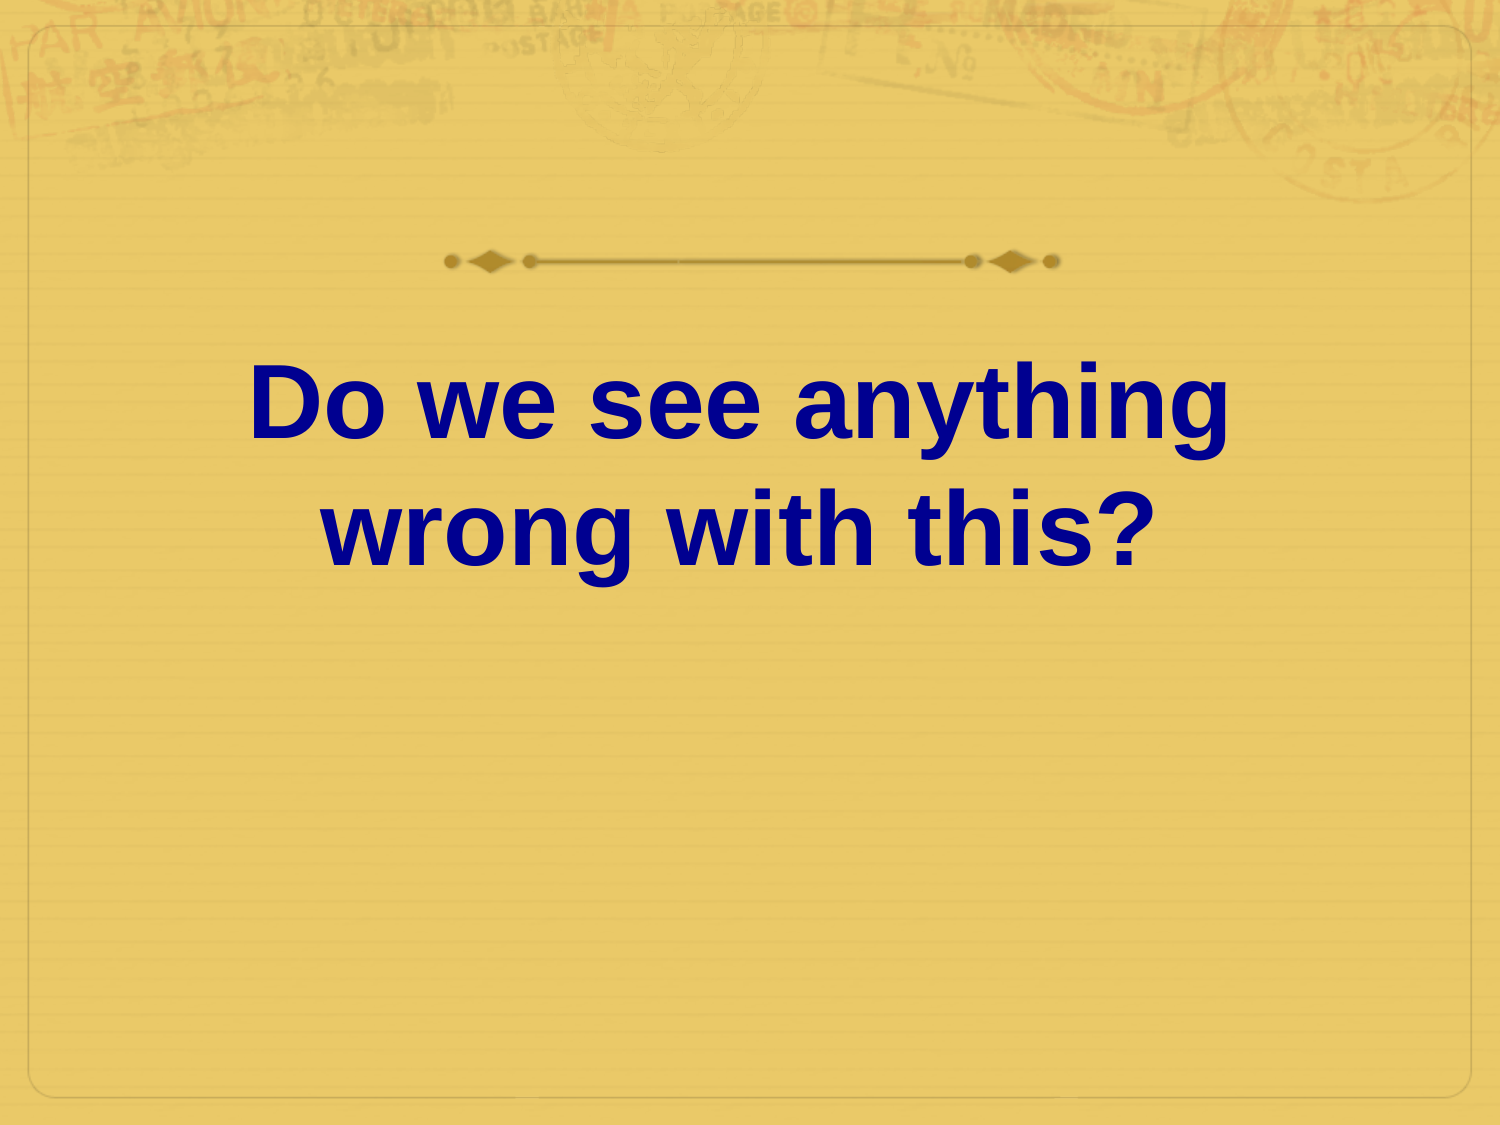

# Do we see anything wrong with this?